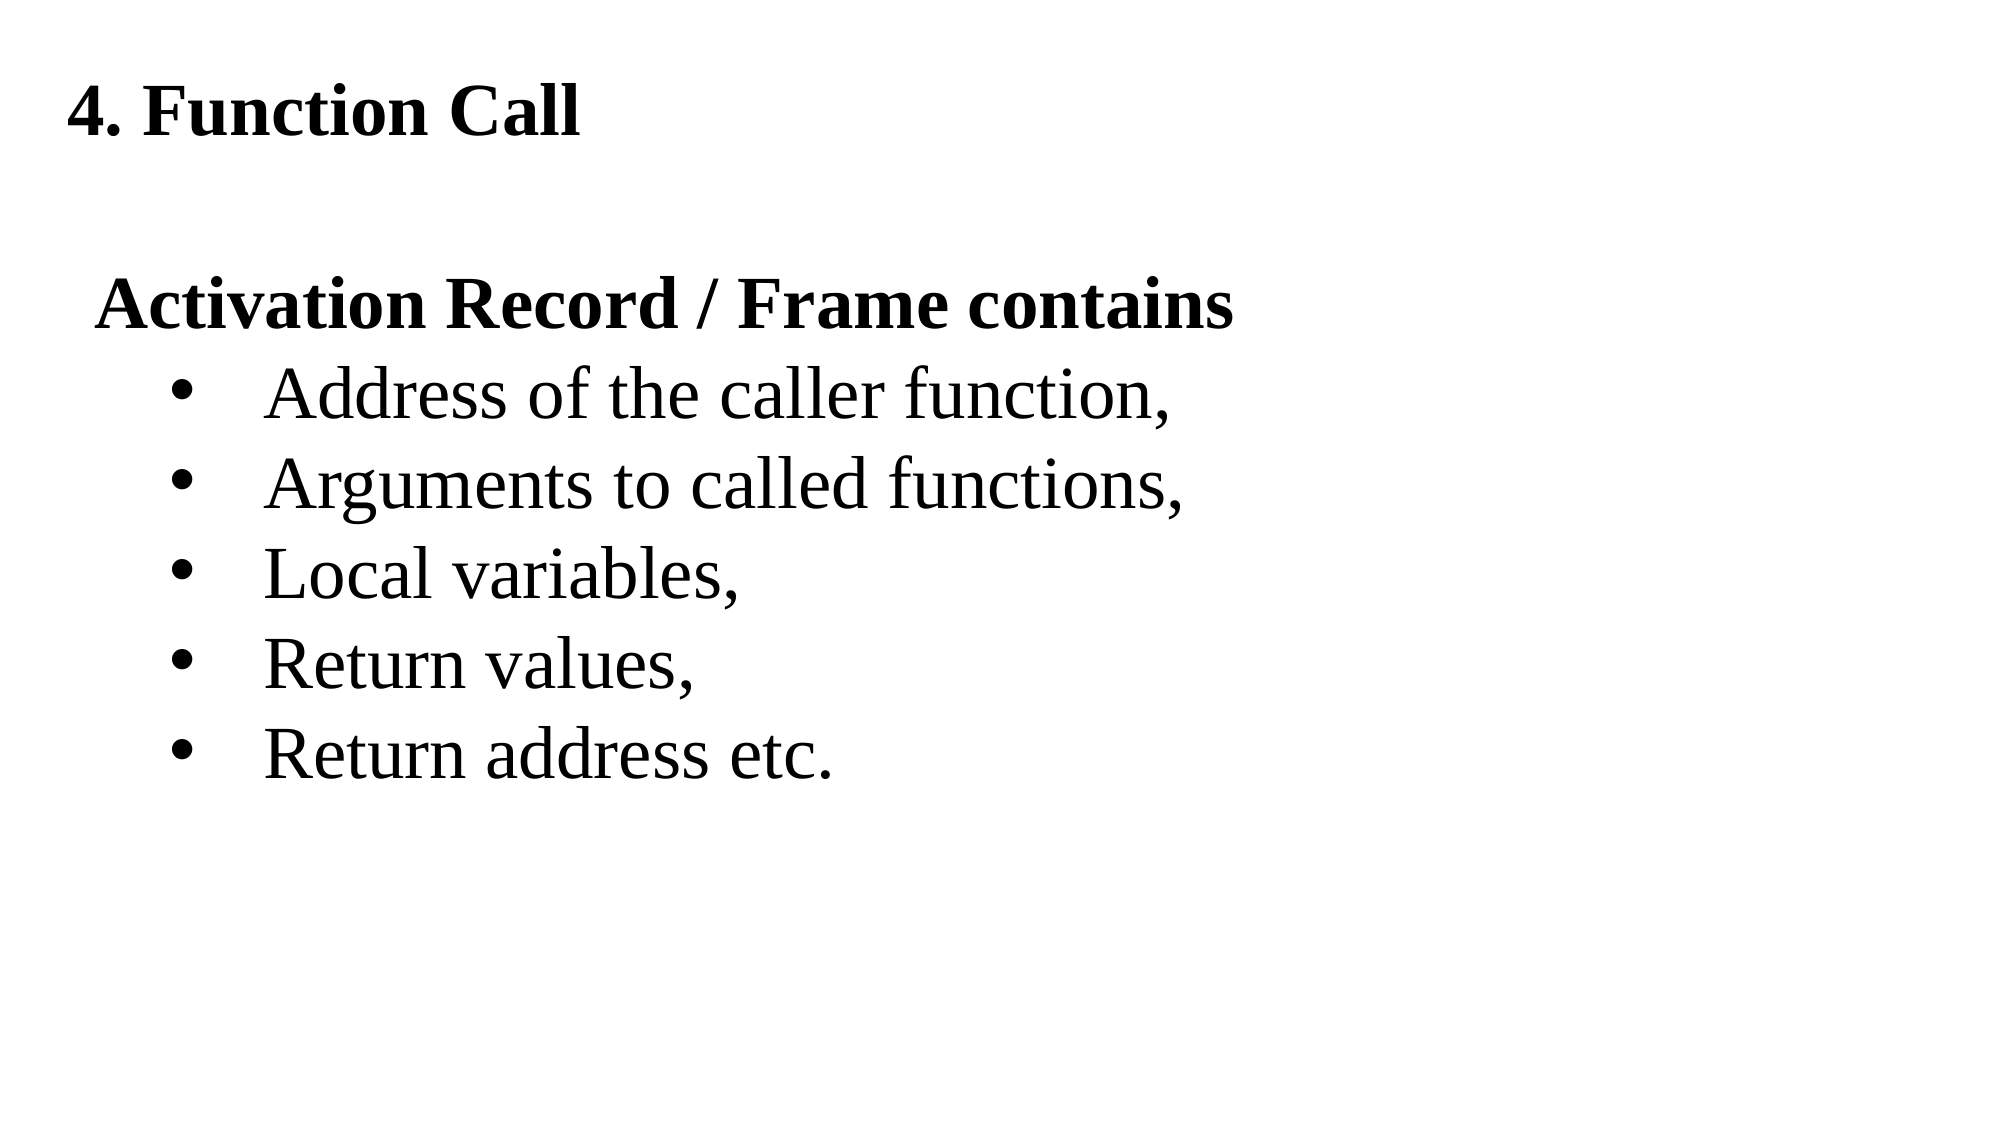

4. Function Call
Activation Record / Frame contains
Address of the caller function,
Arguments to called functions,
Local variables,
Return values,
Return address etc.